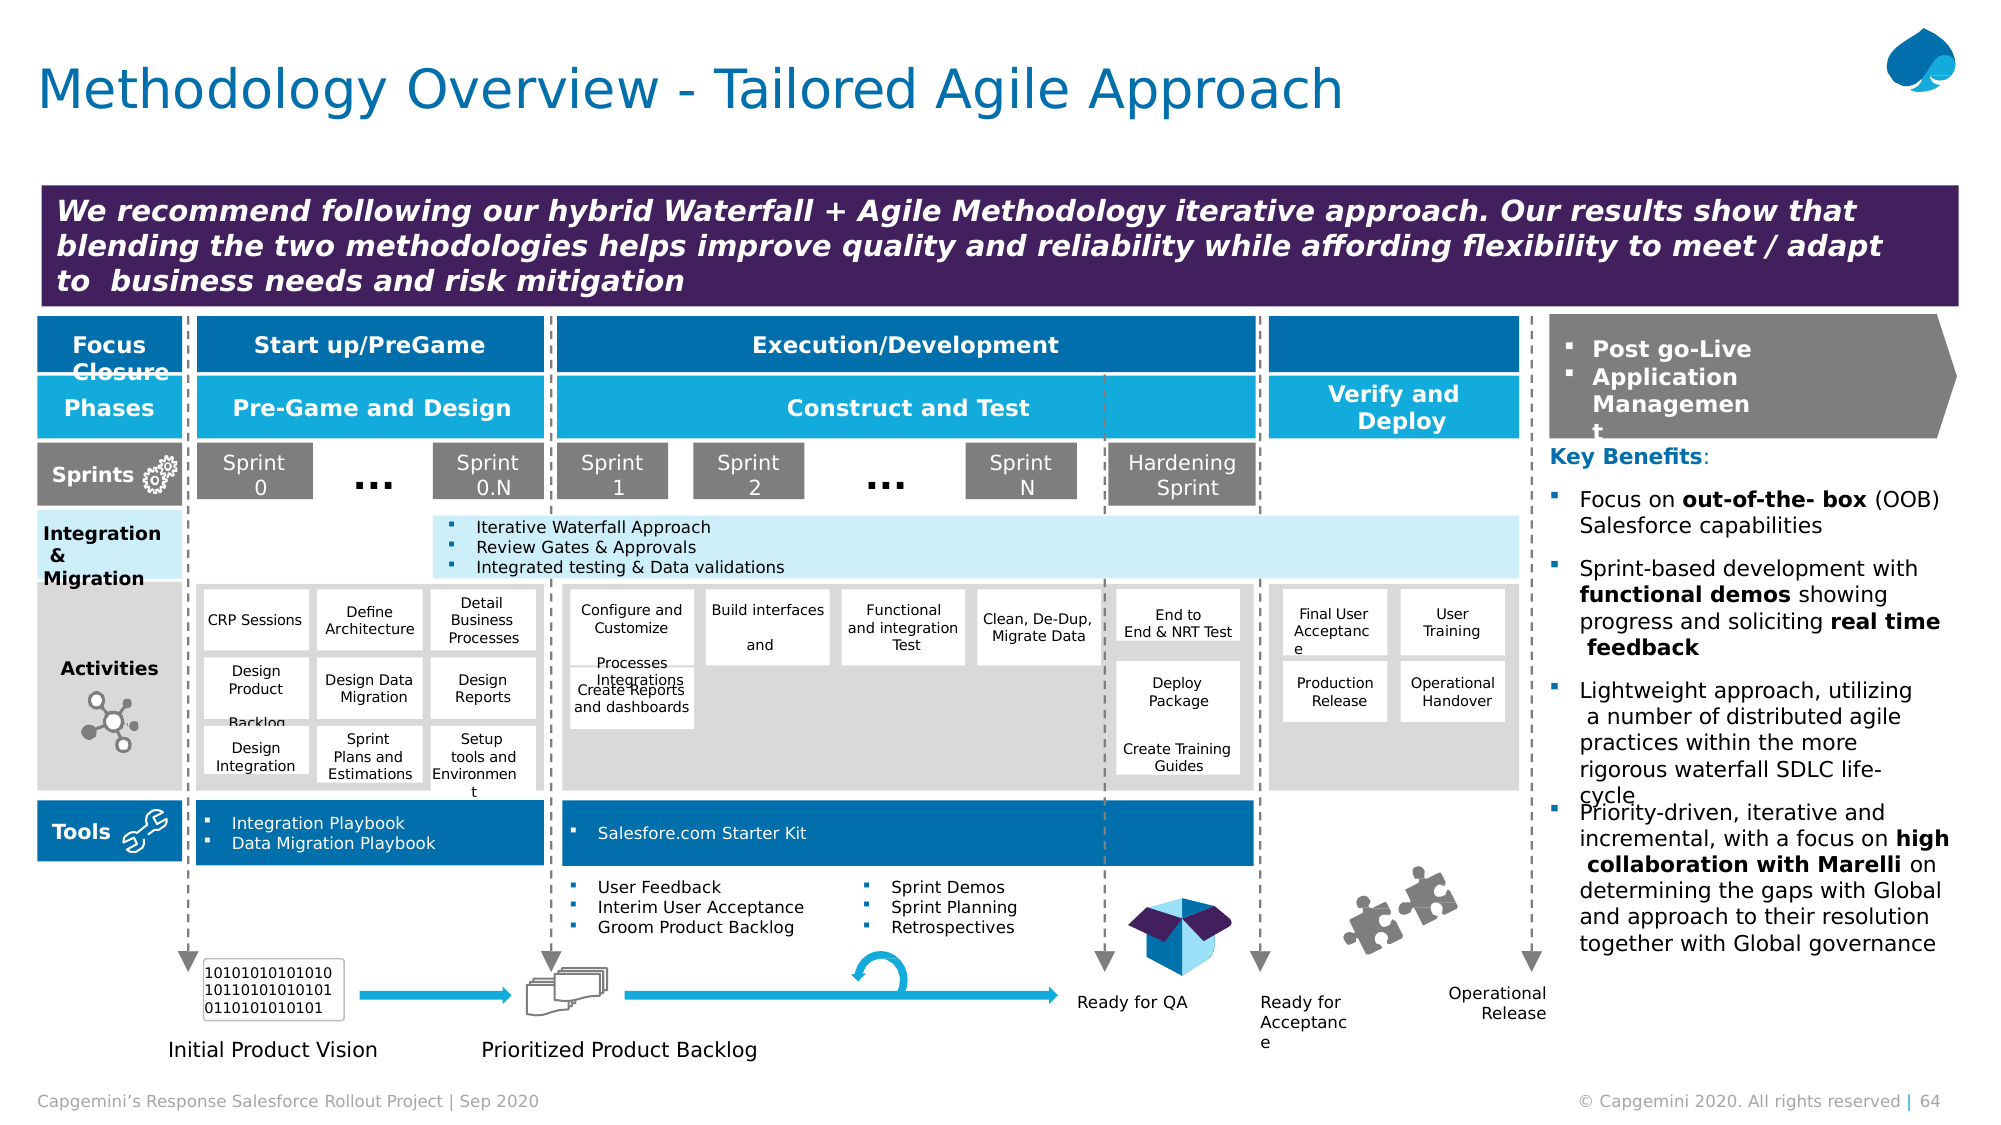

# Methodology Overview - Tailored Agile Approach

We recommend following our hybrid Waterfall + Agile Methodology iterative approach. Our results show that  blending the two methodologies helps improve quality and reliability while affording flexibility to meet / adapt to  business needs and risk mitigation

Focus	Start up/PreGame	Execution/Development	Closure
Post go-Live
Application  Management

Verify and  Deploy
Phases	Pre-Game and Design	Construct and Test
Key Benefits:

Sprint  0
Sprint  0.N
Sprint  1
Sprint  2
Sprint  N

Hardening  Sprint
...
...

Sprints
Focus on out-of-the- box (OOB)
Salesforce capabilities

Iterative Waterfall Approach
Review Gates & Approvals
Integrated testing & Data validations

Integration  & Migration
Sprint-based development with  functional demos showing  progress and soliciting real time  feedback
Lightweight approach, utilizing  a number of distributed agile  practices within the more
rigorous waterfall SDLC life-cycle

End to
End & NRT Test

Detail  Business  Processes
Configure and	Build interfaces	Functional
Define  Architecture
Final User  Acceptance
User  Training
Clean, De-Dup,  Migrate Data
CRP Sessions
Customize		and  Processes	Integrations
and integration  Test
Activities

Design  Product  Backlog
Deploy  Package

Create Training  Guides

Design Data  Migration
Design  Reports
Production  Release
Operational  Handover
Create Reports
and dashboards

Design  Integration
Sprint  Plans and  Estimations
Setup  tools and
Environment
Priority-driven, iterative and  incremental, with a focus on high  collaboration with Marelli on  determining the gaps with Global  and approach to their resolution  together with Global governance

Integration Playbook
Data Migration Playbook
Tools
Salesfore.com Starter Kit

User Feedback
Interim User Acceptance
Groom Product Backlog
Sprint Demos
Sprint Planning
Retrospectives

10101010101010
10110101010101
0110101010101

Operational
Release

Ready for QA
Ready for  Acceptance
Initial Product Vision
Prioritized Product Backlog
Capgemini’s Response Salesforce Rollout Project | Sep 2020
© Capgemini 2020. All rights reserved | 64